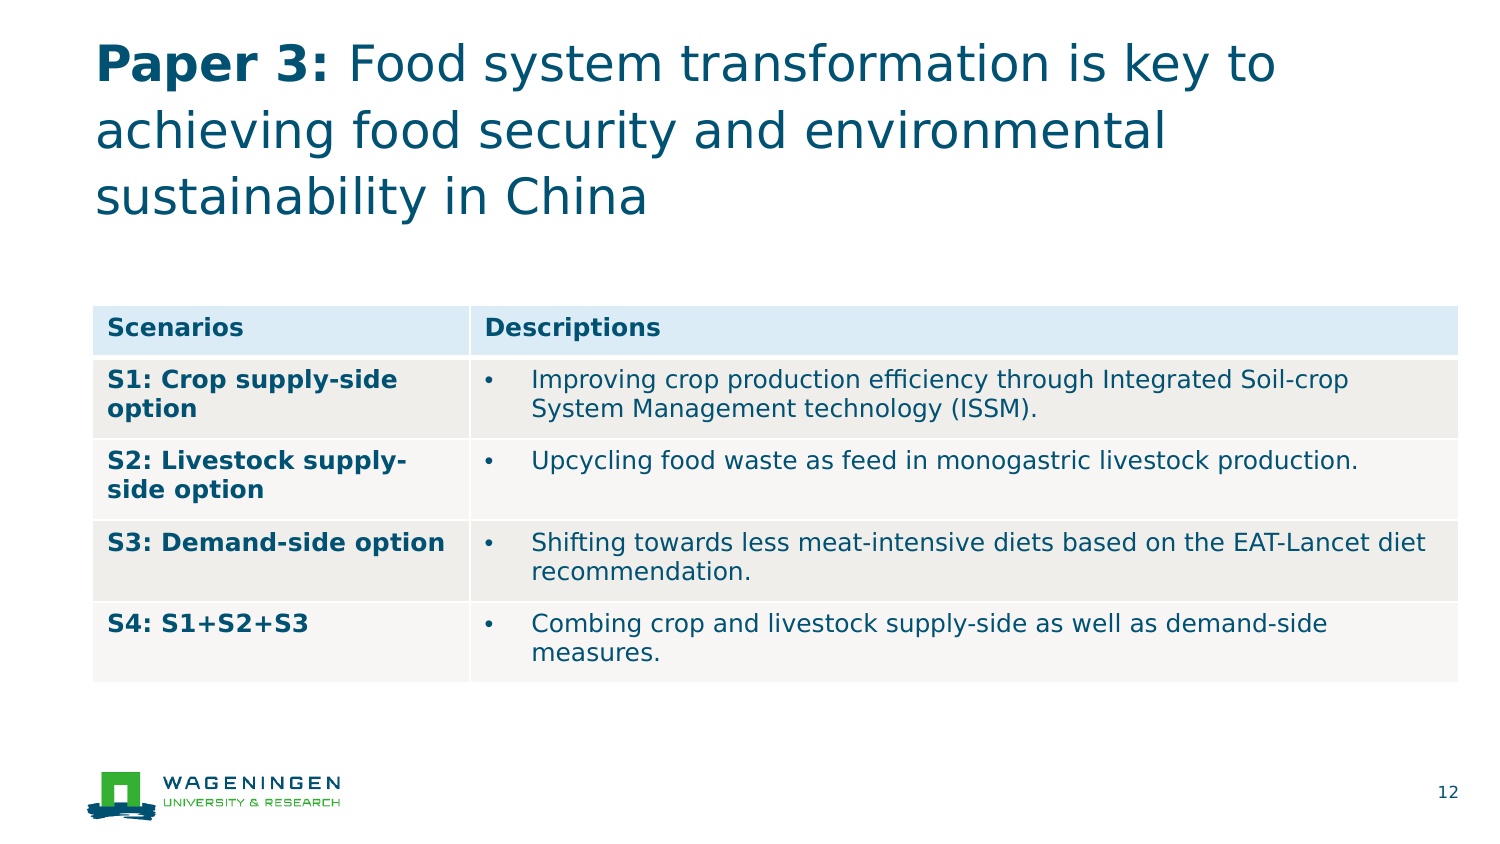

# Paper 3: Food system transformation is key to achieving food security and environmental sustainability in China
| Scenarios | Descriptions |
| --- | --- |
| S1: Crop supply-side option | Improving crop production efficiency through Integrated Soil-crop System Management technology (ISSM). |
| S2: Livestock supply-side option | Upcycling food waste as feed in monogastric livestock production. |
| S3: Demand-side option | Shifting towards less meat-intensive diets based on the EAT-Lancet diet recommendation. |
| S4: S1+S2+S3 | Combing crop and livestock supply-side as well as demand-side measures. |
12